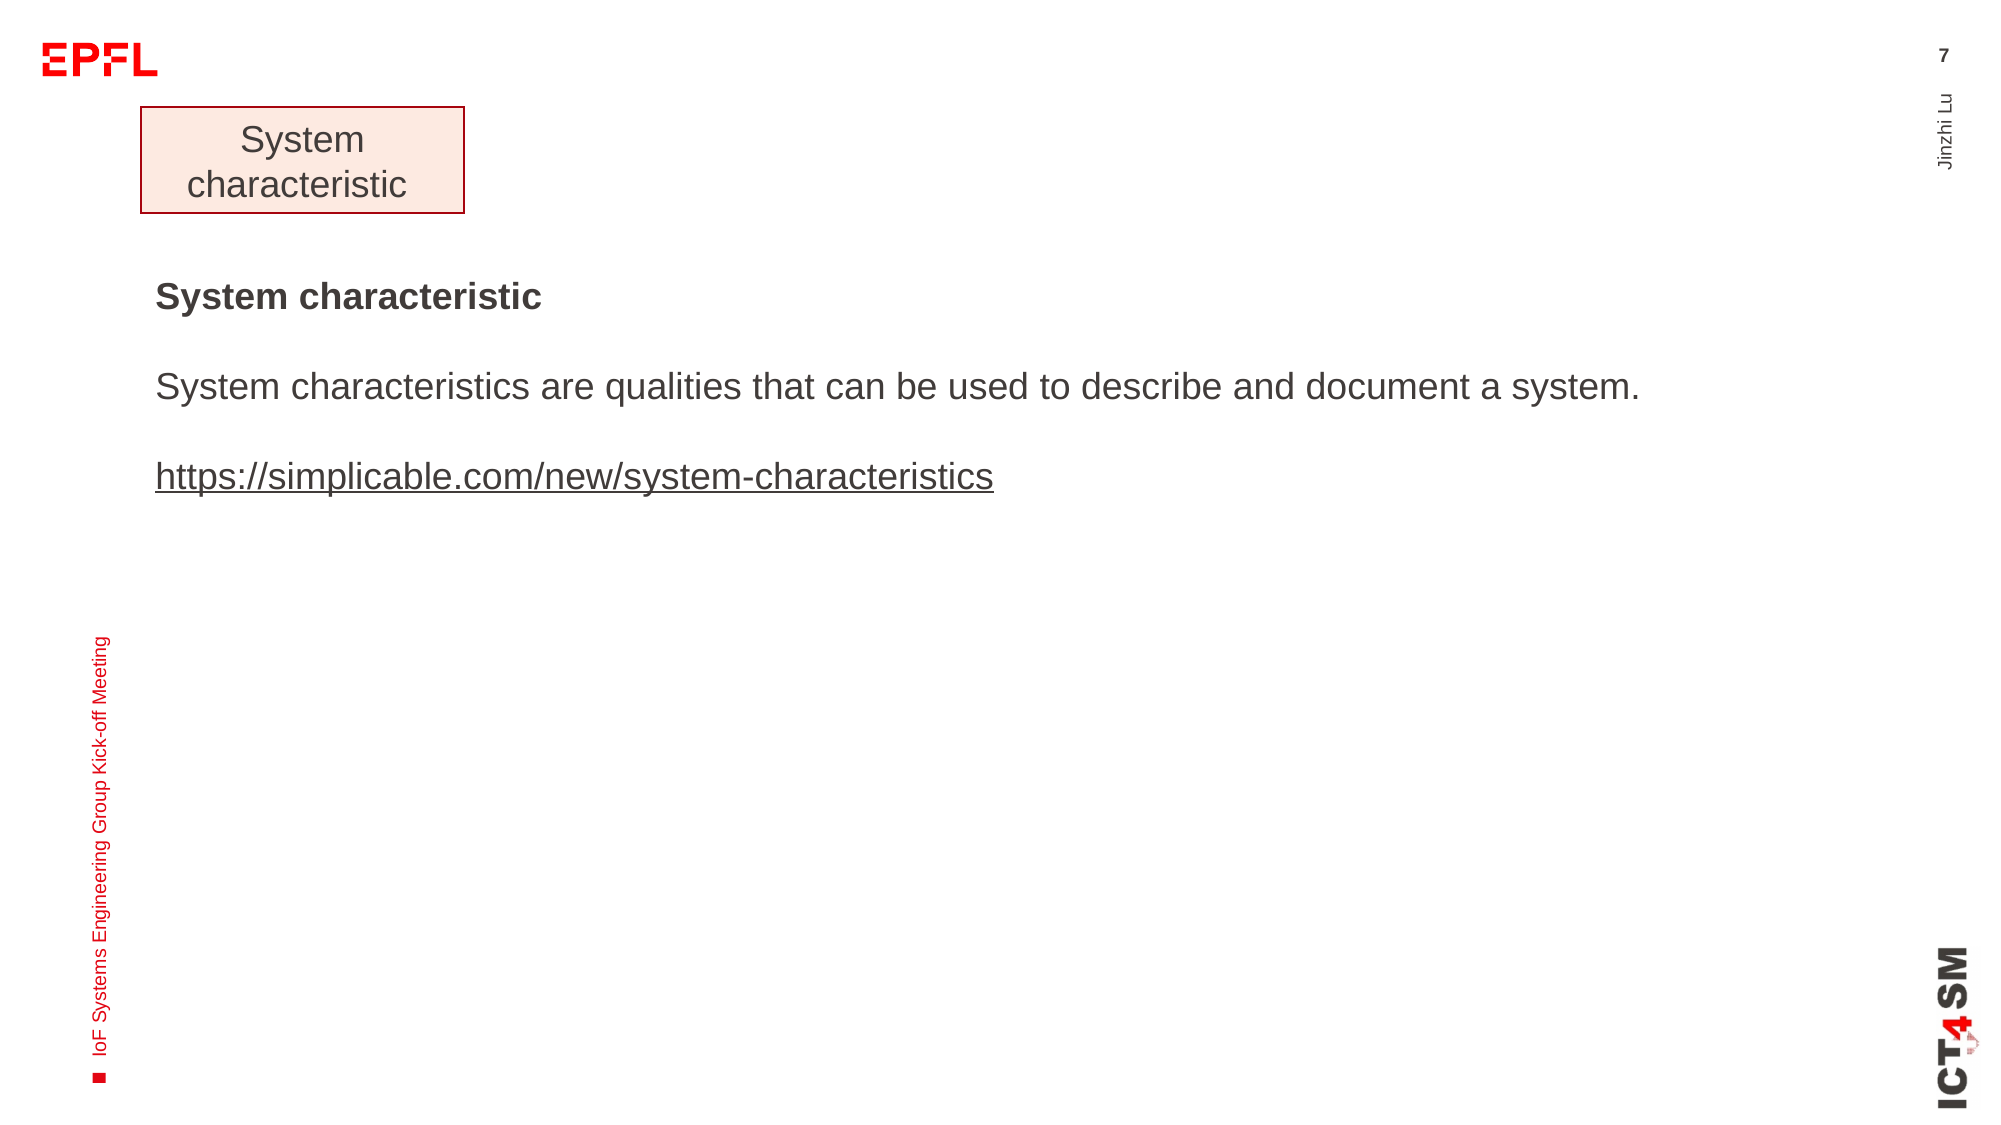

7
System characteristic
System characteristic

System characteristics are qualities that can be used to describe and document a system.

https://simplicable.com/new/system-characteristics
Jinzhi Lu
IoF Systems Engineering Group Kick-off Meeting